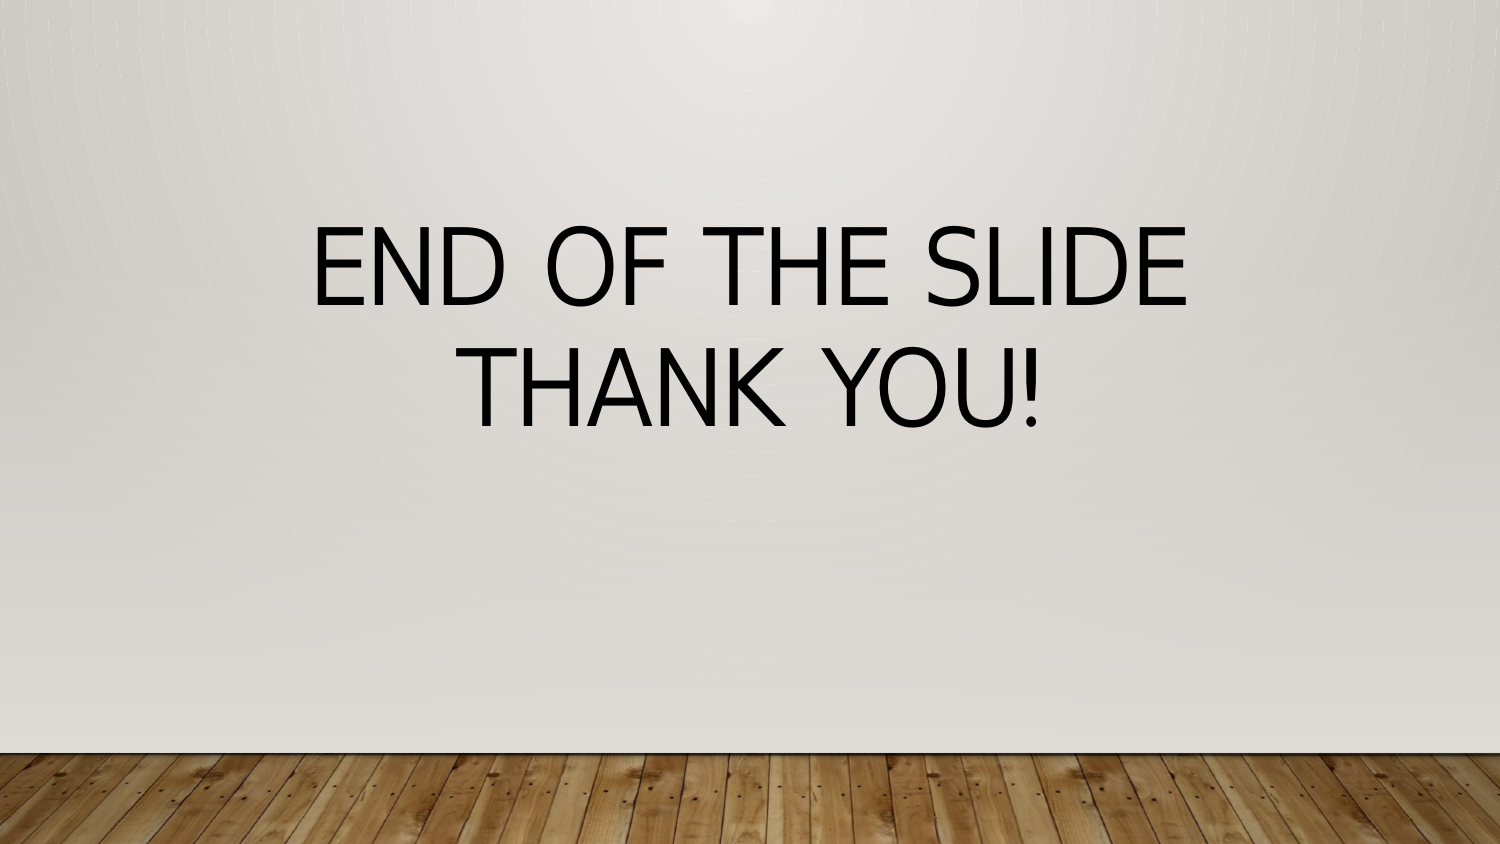

# End of the slide Thank you!